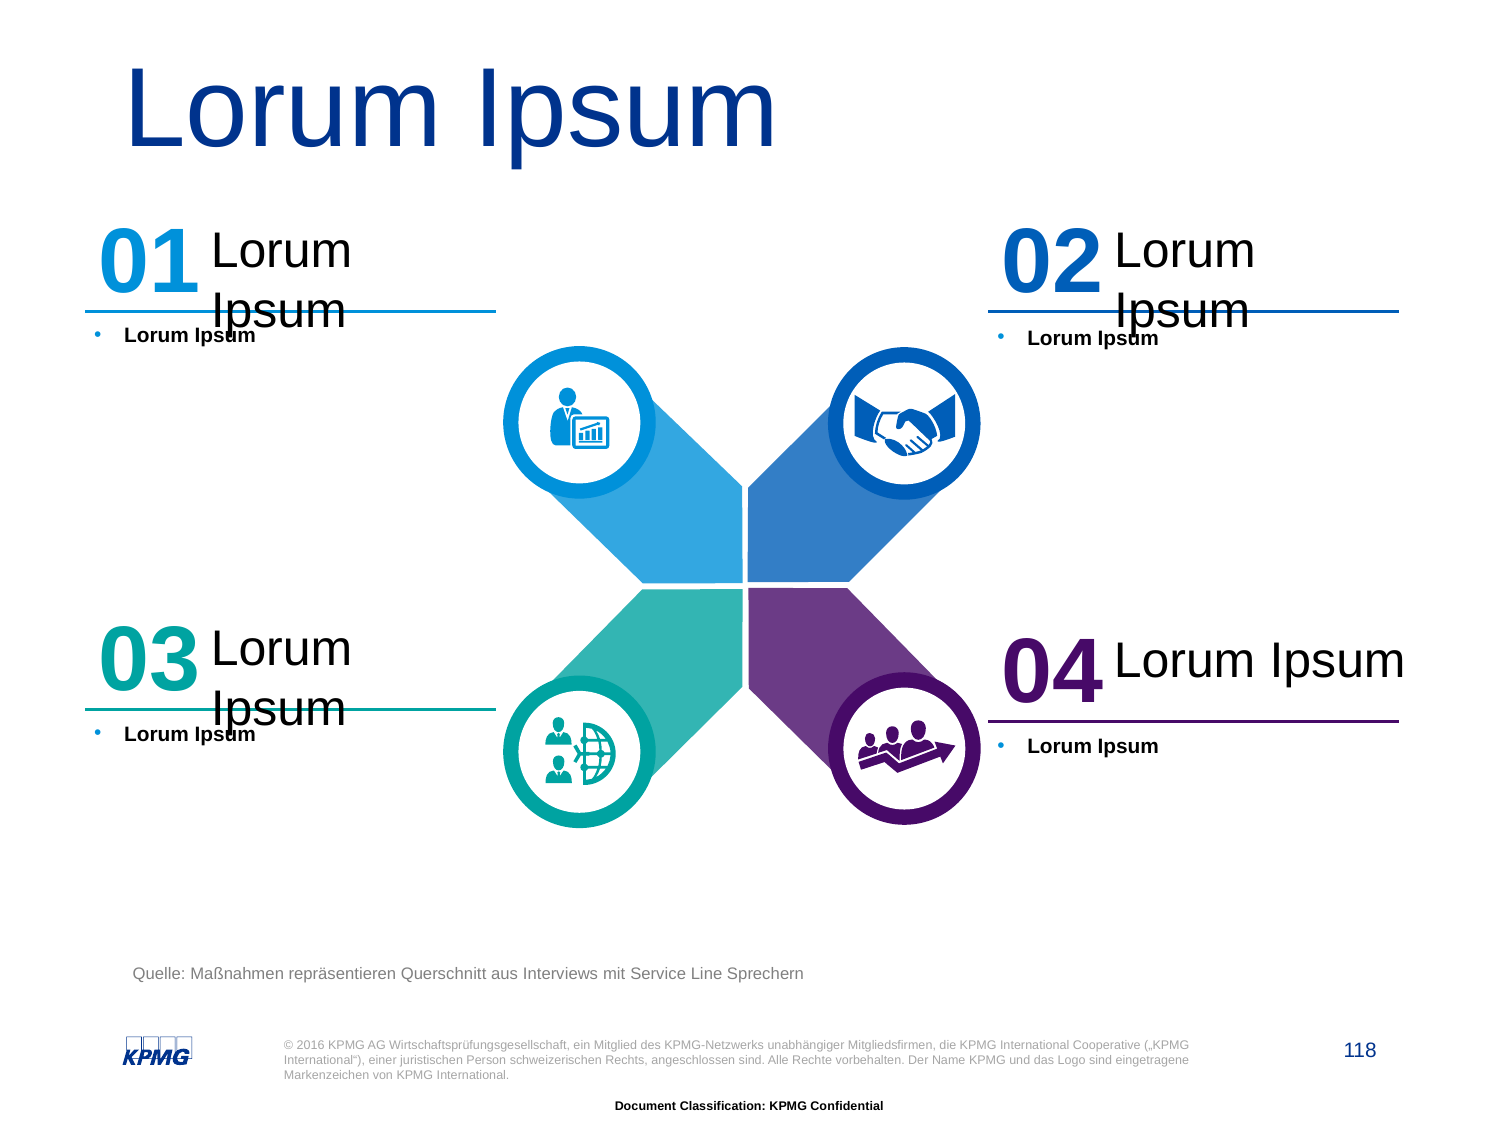

# Lorum Ipsum
01
Lorum Ipsum
Lorum Ipsum
02
Lorum Ipsum
Lorum Ipsum

03
Lorum Ipsum
Lorum Ipsum

04
Lorum Ipsum

Lorum Ipsum

Quelle: Maßnahmen repräsentieren Querschnitt aus Interviews mit Service Line Sprechern